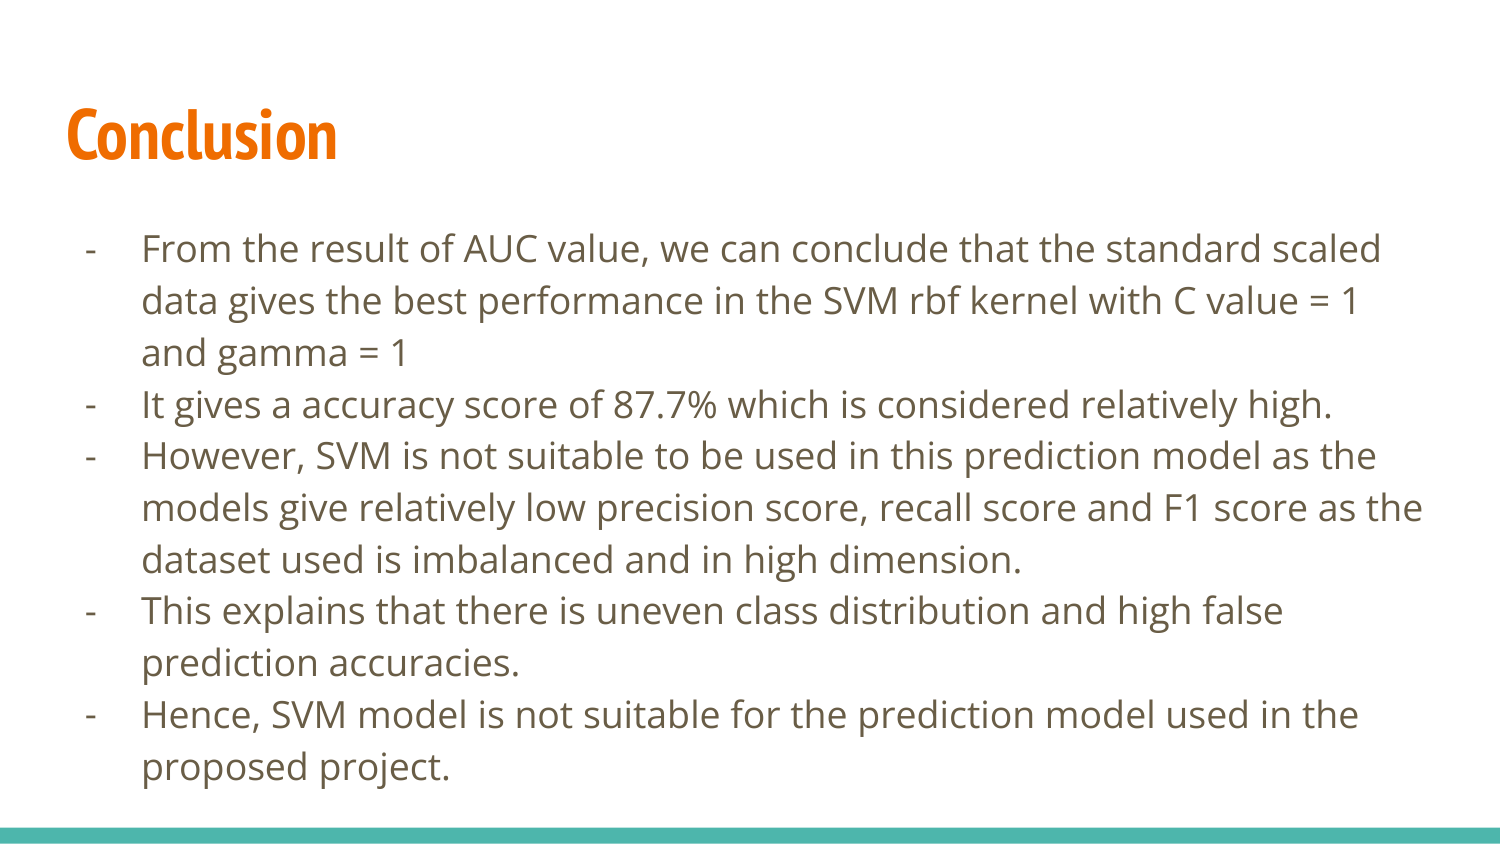

# Conclusion
From the result of AUC value, we can conclude that the standard scaled data gives the best performance in the SVM rbf kernel with C value = 1 and gamma = 1
It gives a accuracy score of 87.7% which is considered relatively high.
However, SVM is not suitable to be used in this prediction model as the models give relatively low precision score, recall score and F1 score as the dataset used is imbalanced and in high dimension.
This explains that there is uneven class distribution and high false prediction accuracies.
Hence, SVM model is not suitable for the prediction model used in the proposed project.